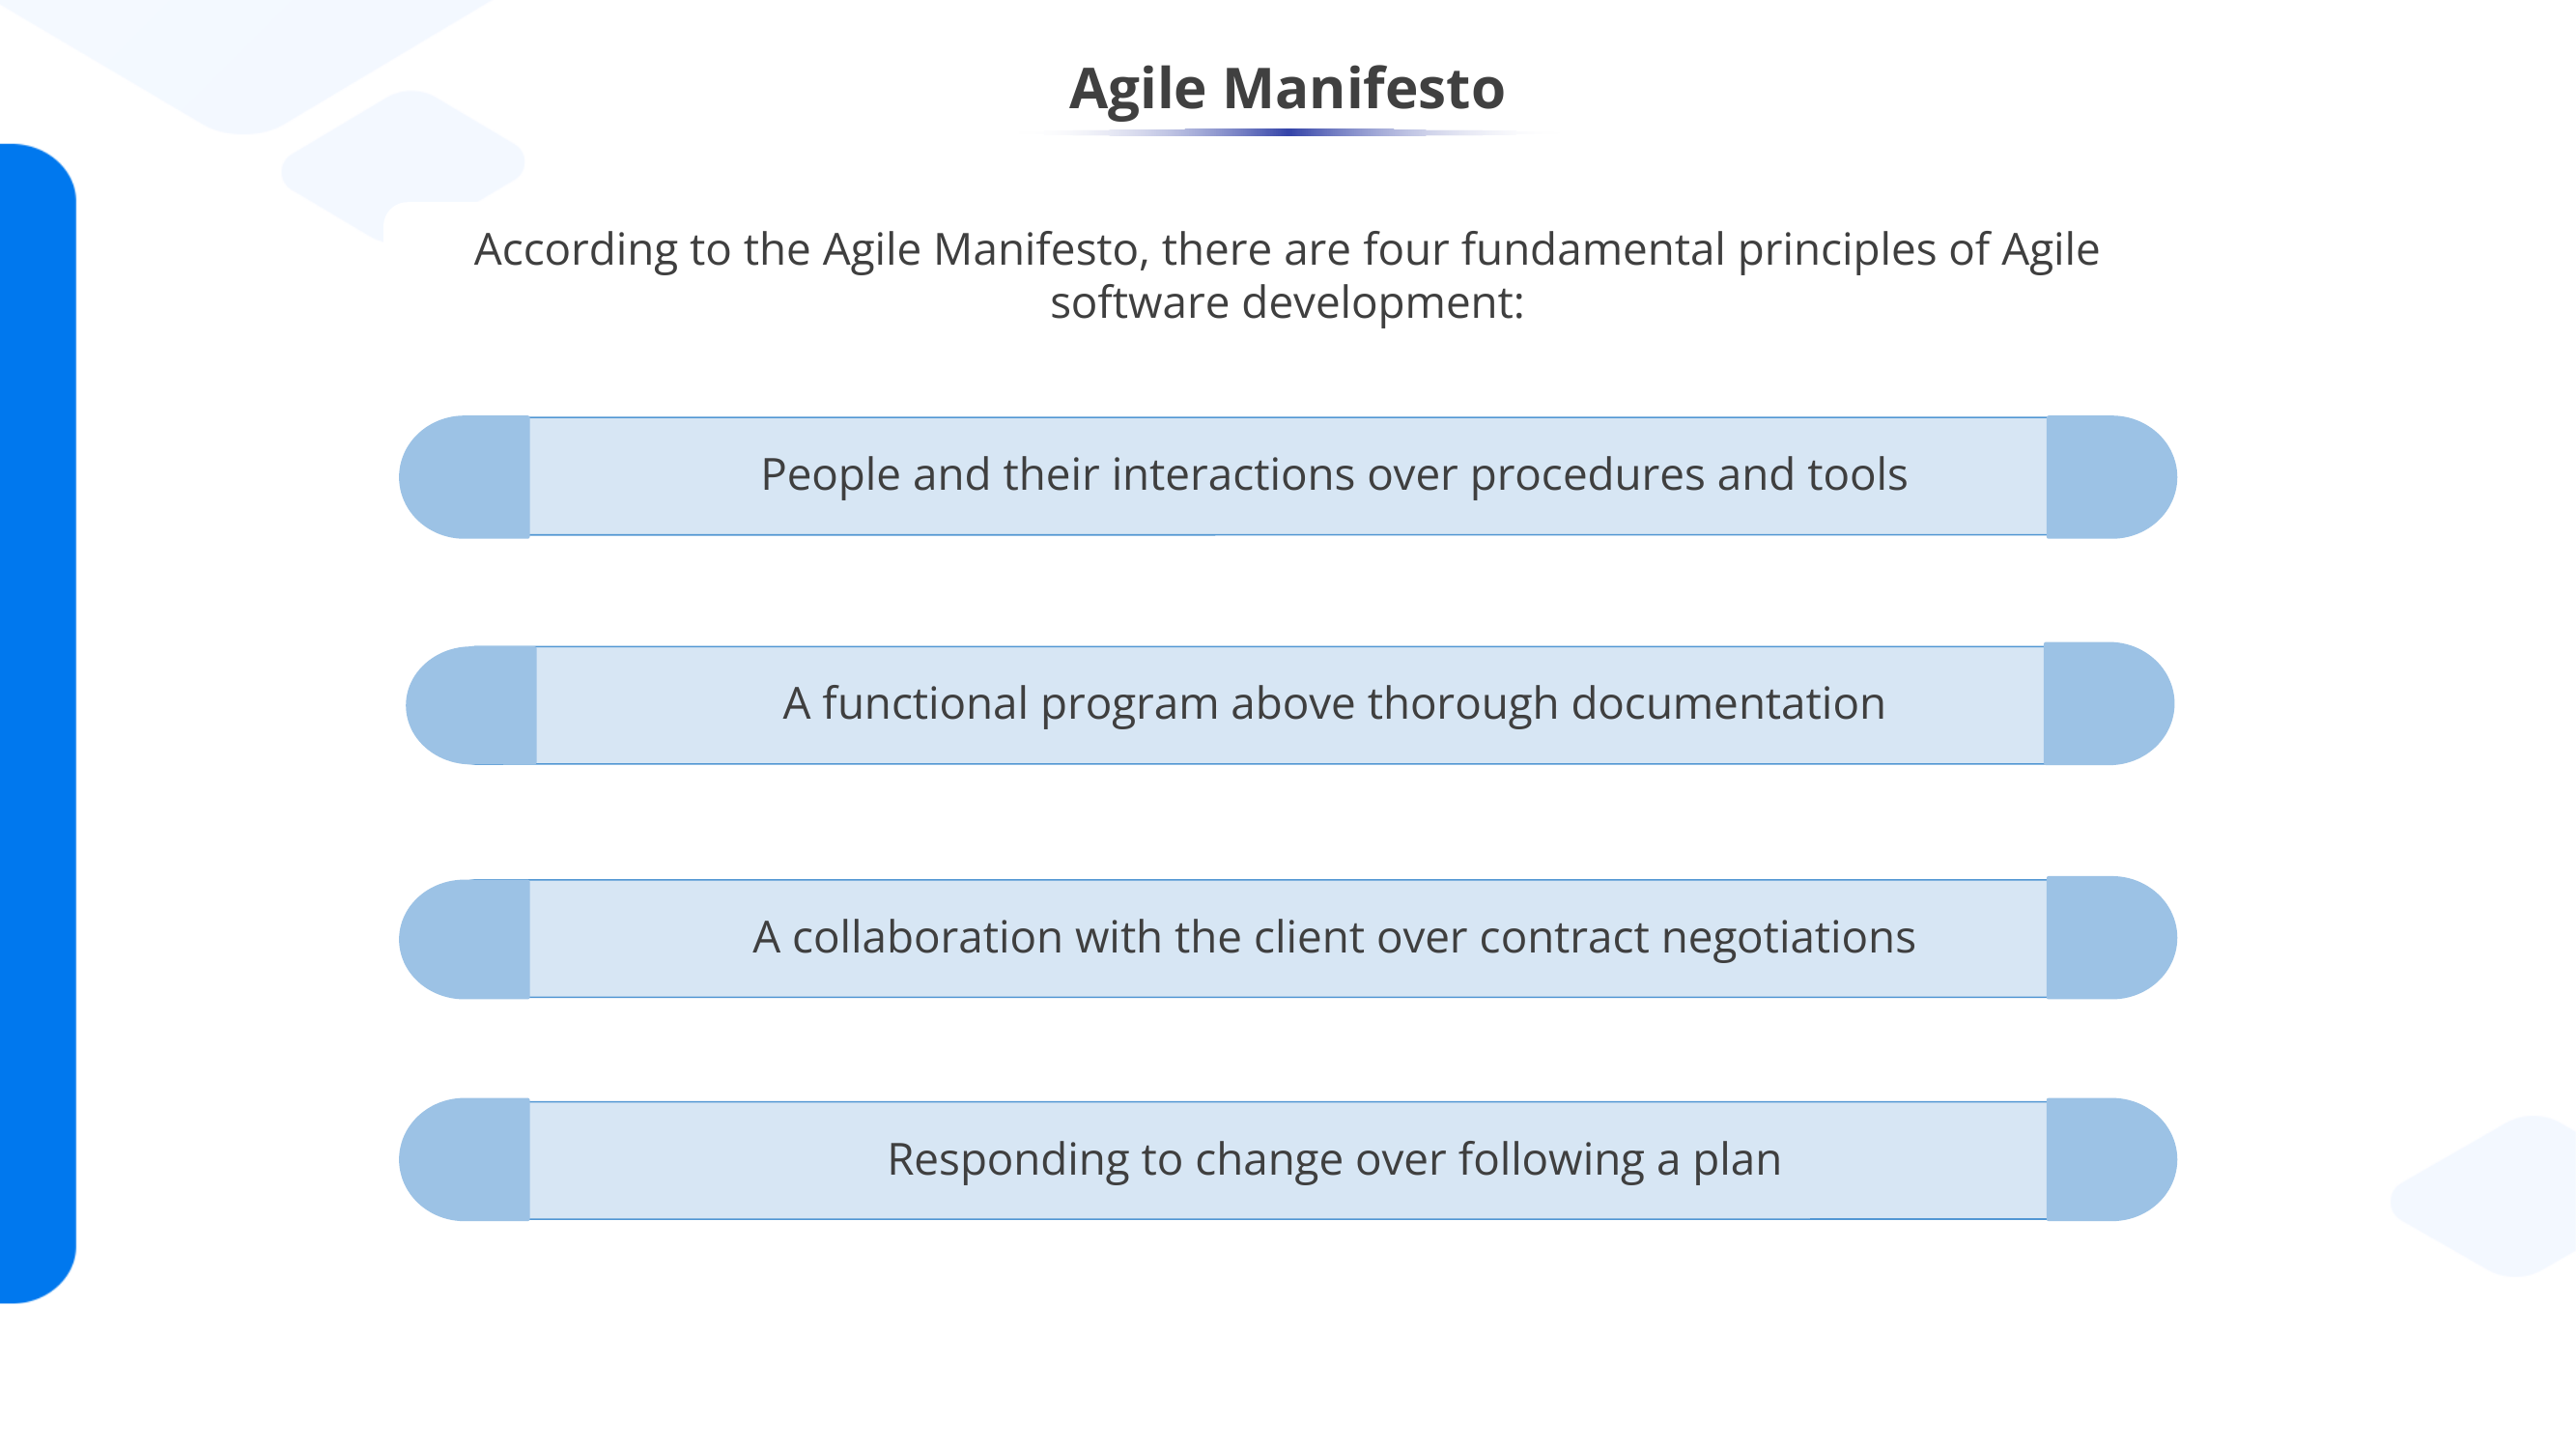

# Agile Manifesto

According to the Agile Manifesto, there are four fundamental principles of Agile software development:

People and their interactions over procedures and tools
A functional program above thorough documentation
A collaboration with the client over contract negotiations
Responding to change over following a plan